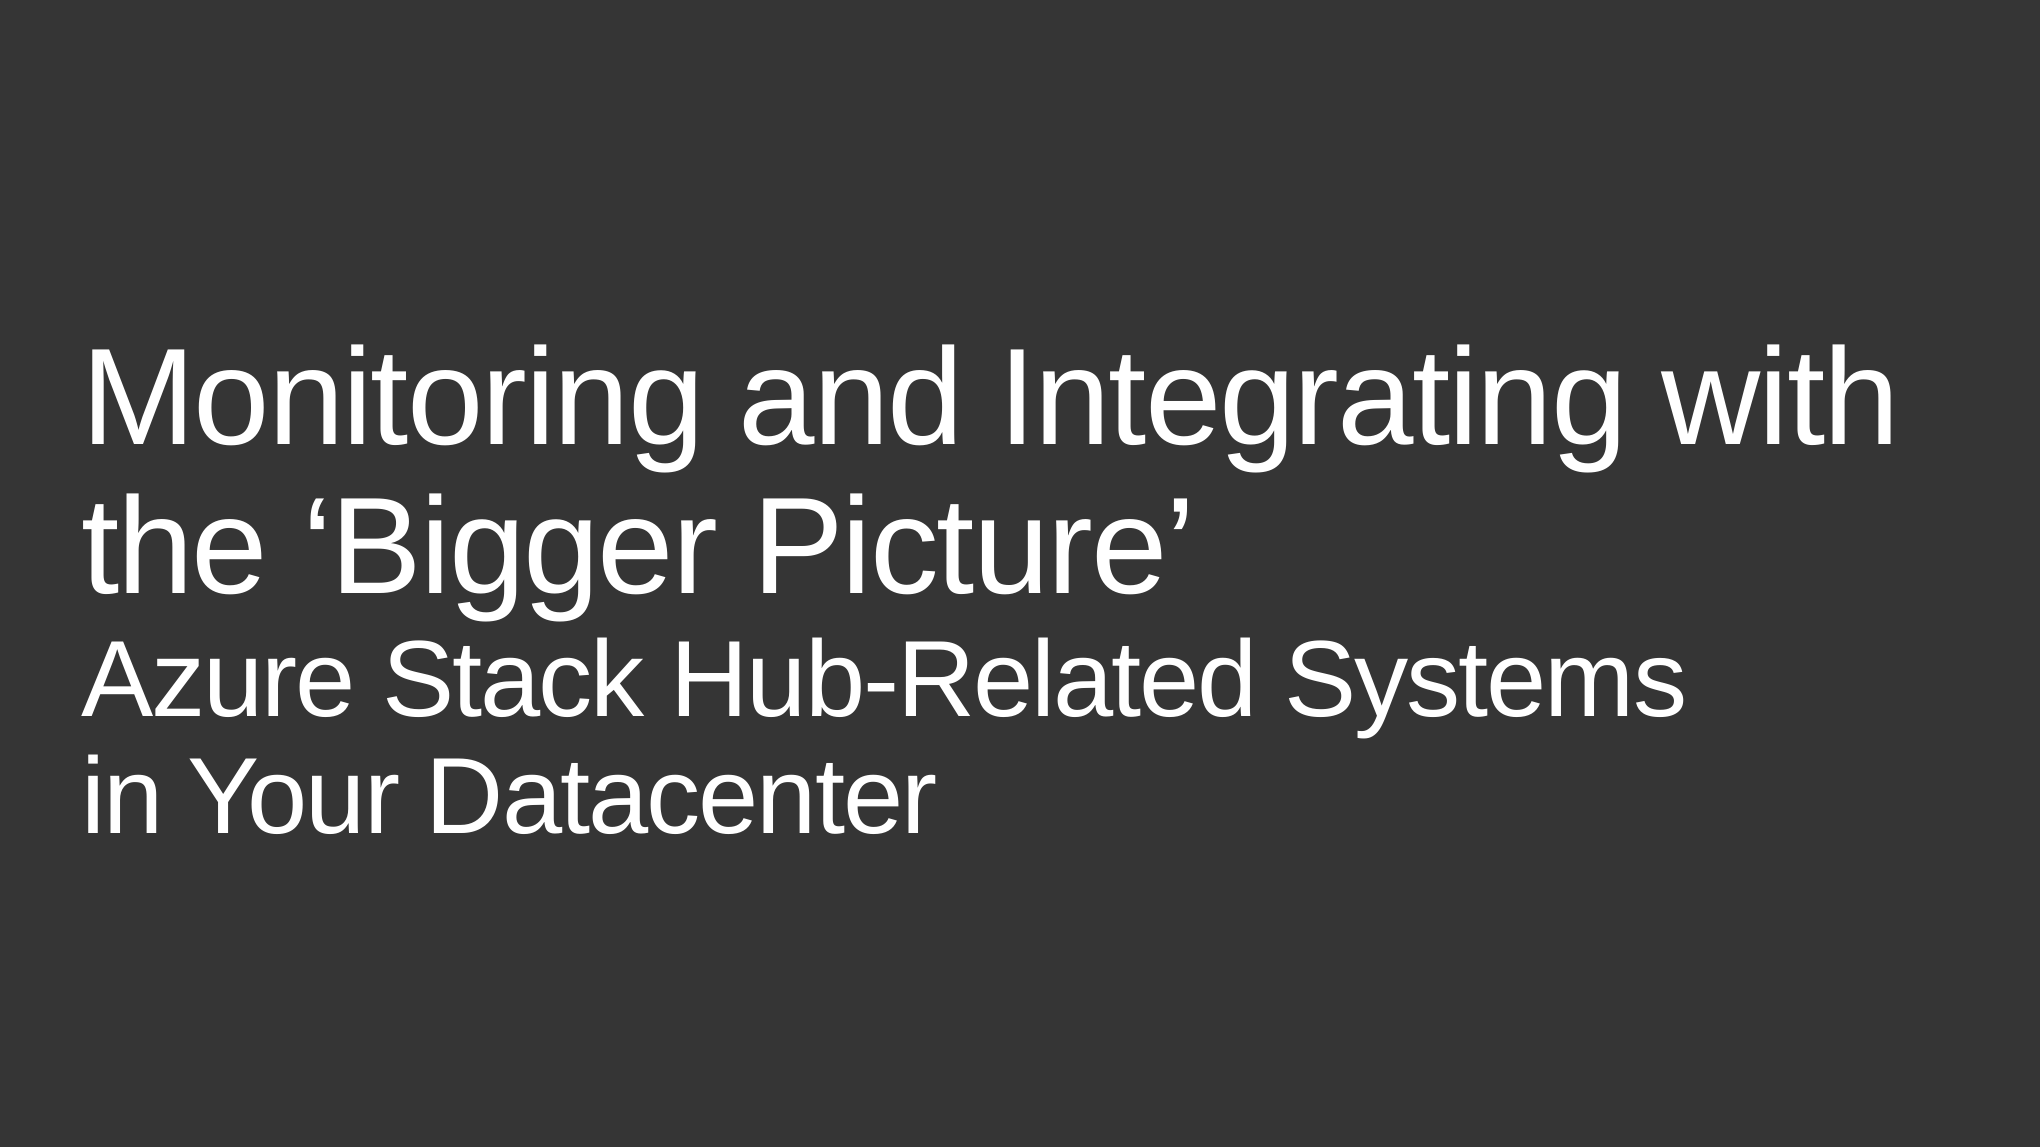

# Monitoring and Integrating with the ‘Bigger Picture’ Azure Stack Hub-Related Systems in Your Datacenter